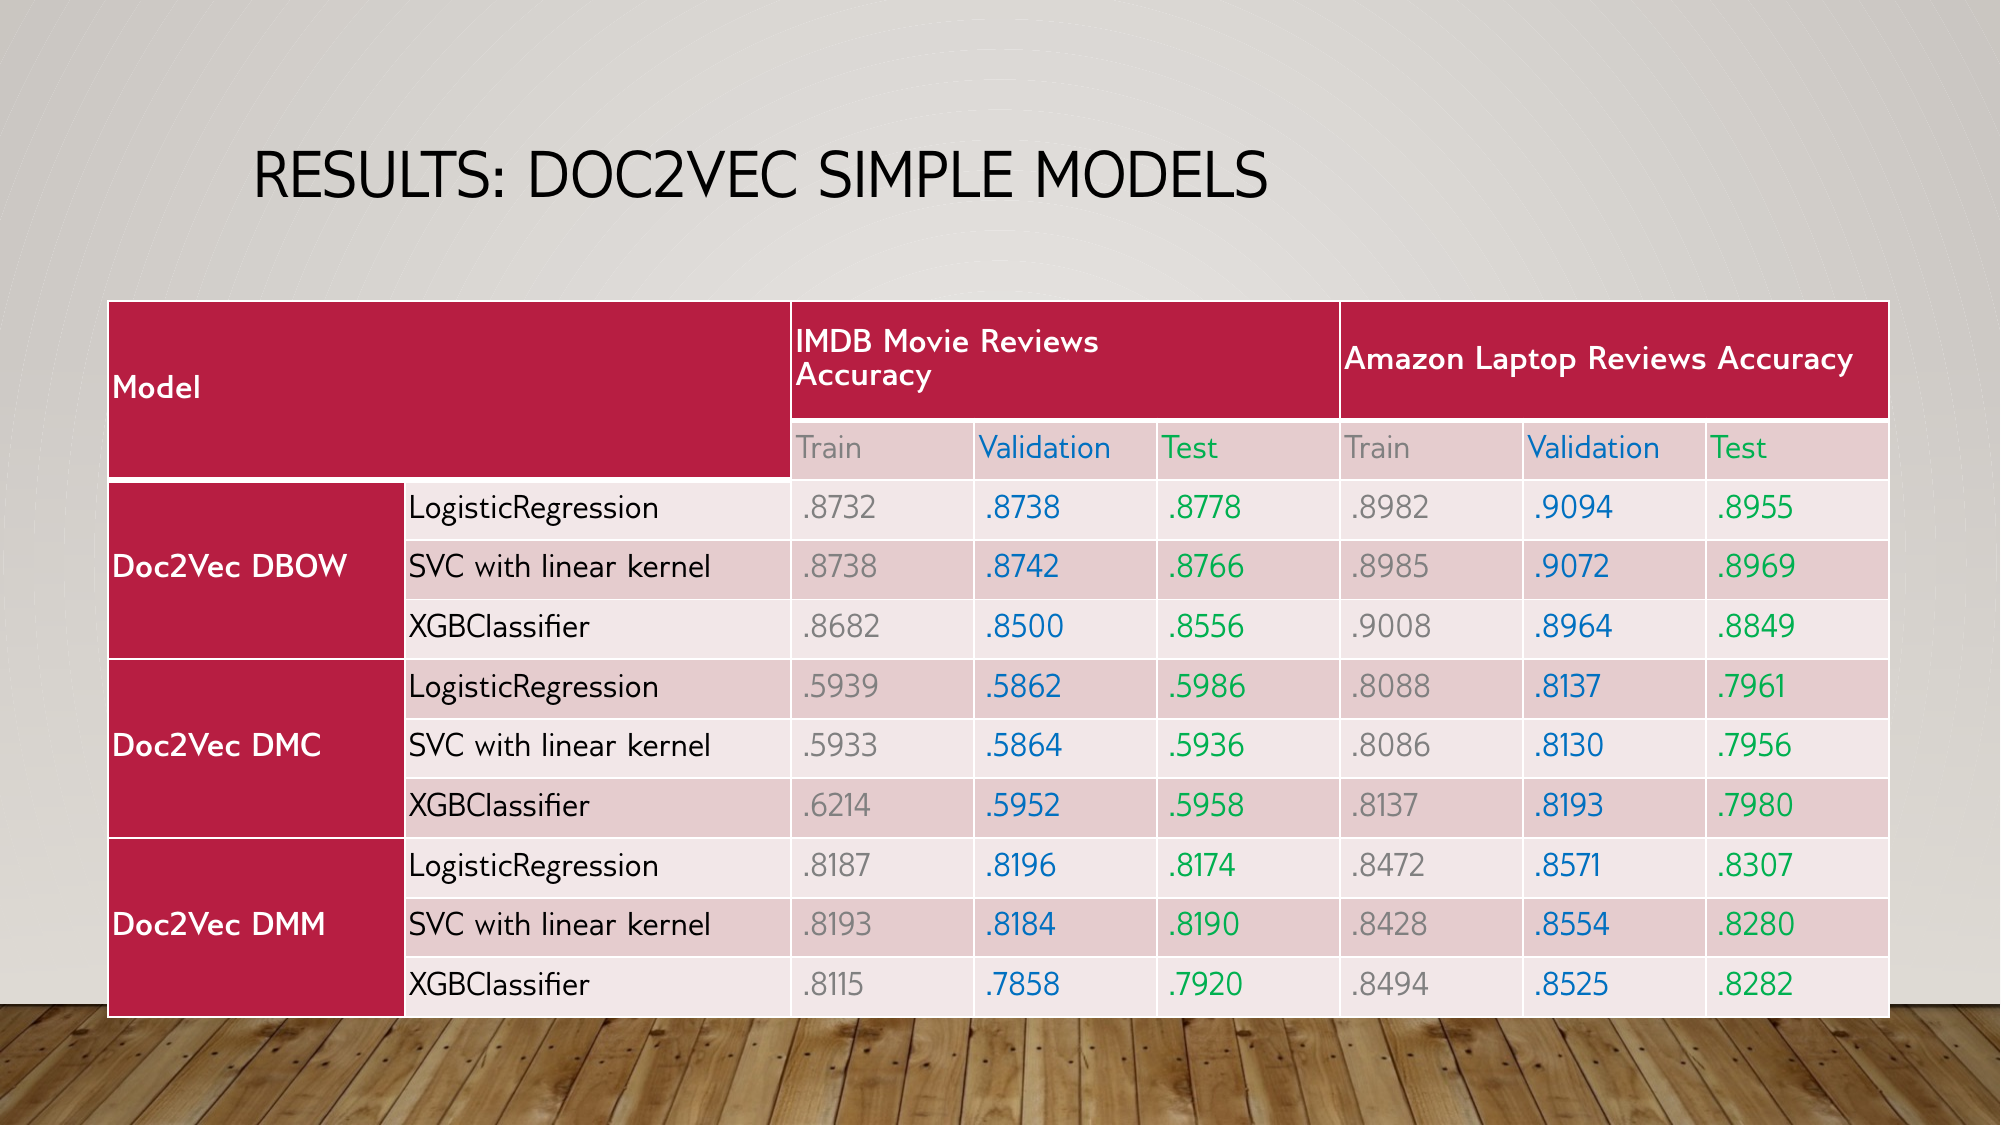

# Results: Doc2Vec Simple models
| Model |  | IMDB Movie Reviews Accuracy |  |  | Amazon Laptop Reviews Accuracy |  |  |
| --- | --- | --- | --- | --- | --- | --- | --- |
|  |  | Train | Validation | Test | Train | Validation | Test |
| Doc2Vec DBOW | LogisticRegression | .8732 | .8738 | .8778 | .8982 | .9094 | .8955 |
|  | SVC with linear kernel | .8738 | .8742 | .8766 | .8985 | .9072 | .8969 |
|  | XGBClassifier | .8682 | .8500 | .8556 | .9008 | .8964 | .8849 |
| Doc2Vec DMC | LogisticRegression | .5939 | .5862 | .5986 | .8088 | .8137 | .7961 |
|  | SVC with linear kernel | .5933 | .5864 | .5936 | .8086 | .8130 | .7956 |
|  | XGBClassifier | .6214 | .5952 | .5958 | .8137 | .8193 | .7980 |
| Doc2Vec DMM | LogisticRegression | .8187 | .8196 | .8174 | .8472 | .8571 | .8307 |
|  | SVC with linear kernel | .8193 | .8184 | .8190 | .8428 | .8554 | .8280 |
|  | XGBClassifier | .8115 | .7858 | .7920 | .8494 | .8525 | .8282 |